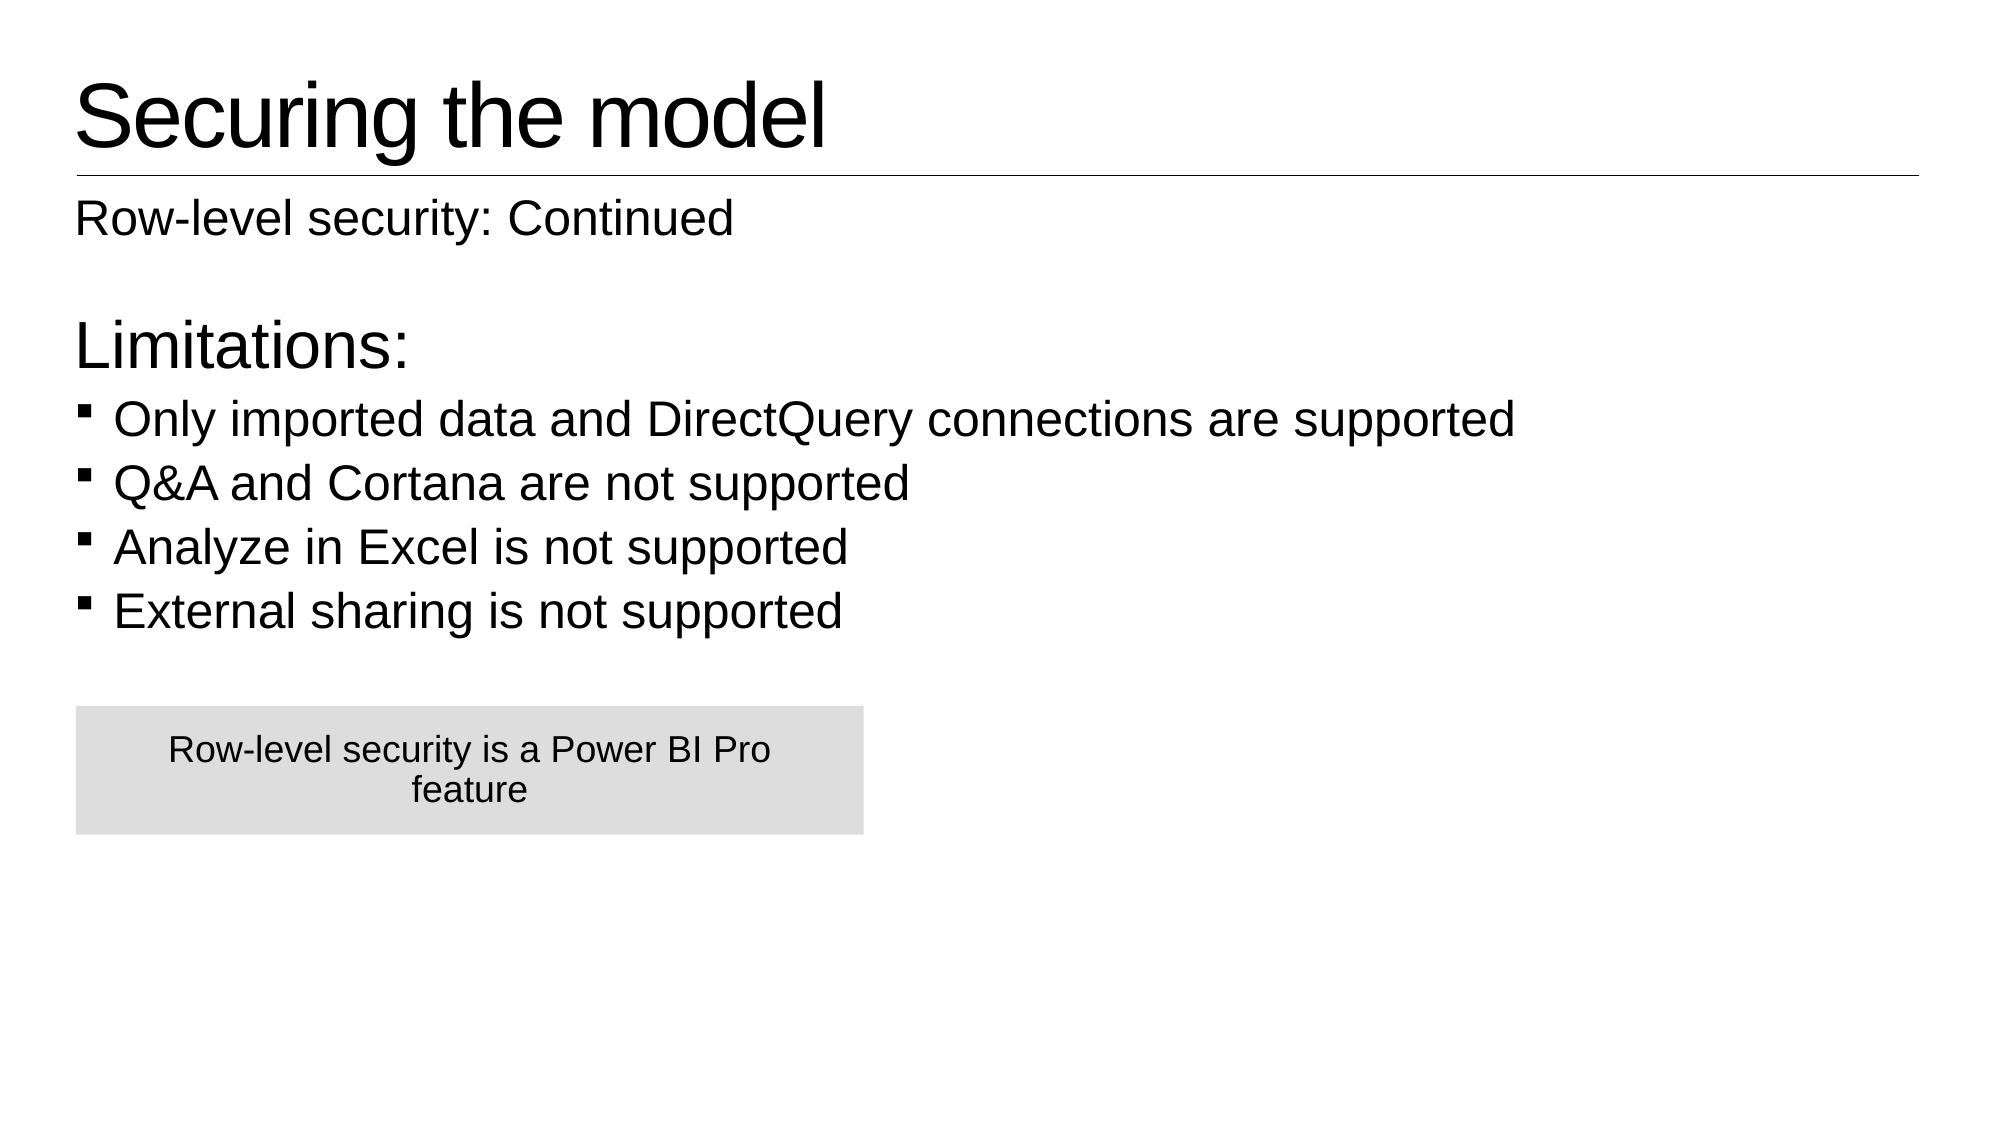

# Securing the model
Row-level security: Continued
Limitations:
Only imported data and DirectQuery connections are supported
Q&A and Cortana are not supported
Analyze in Excel is not supported
External sharing is not supported

Row-level security is a Power BI Pro feature